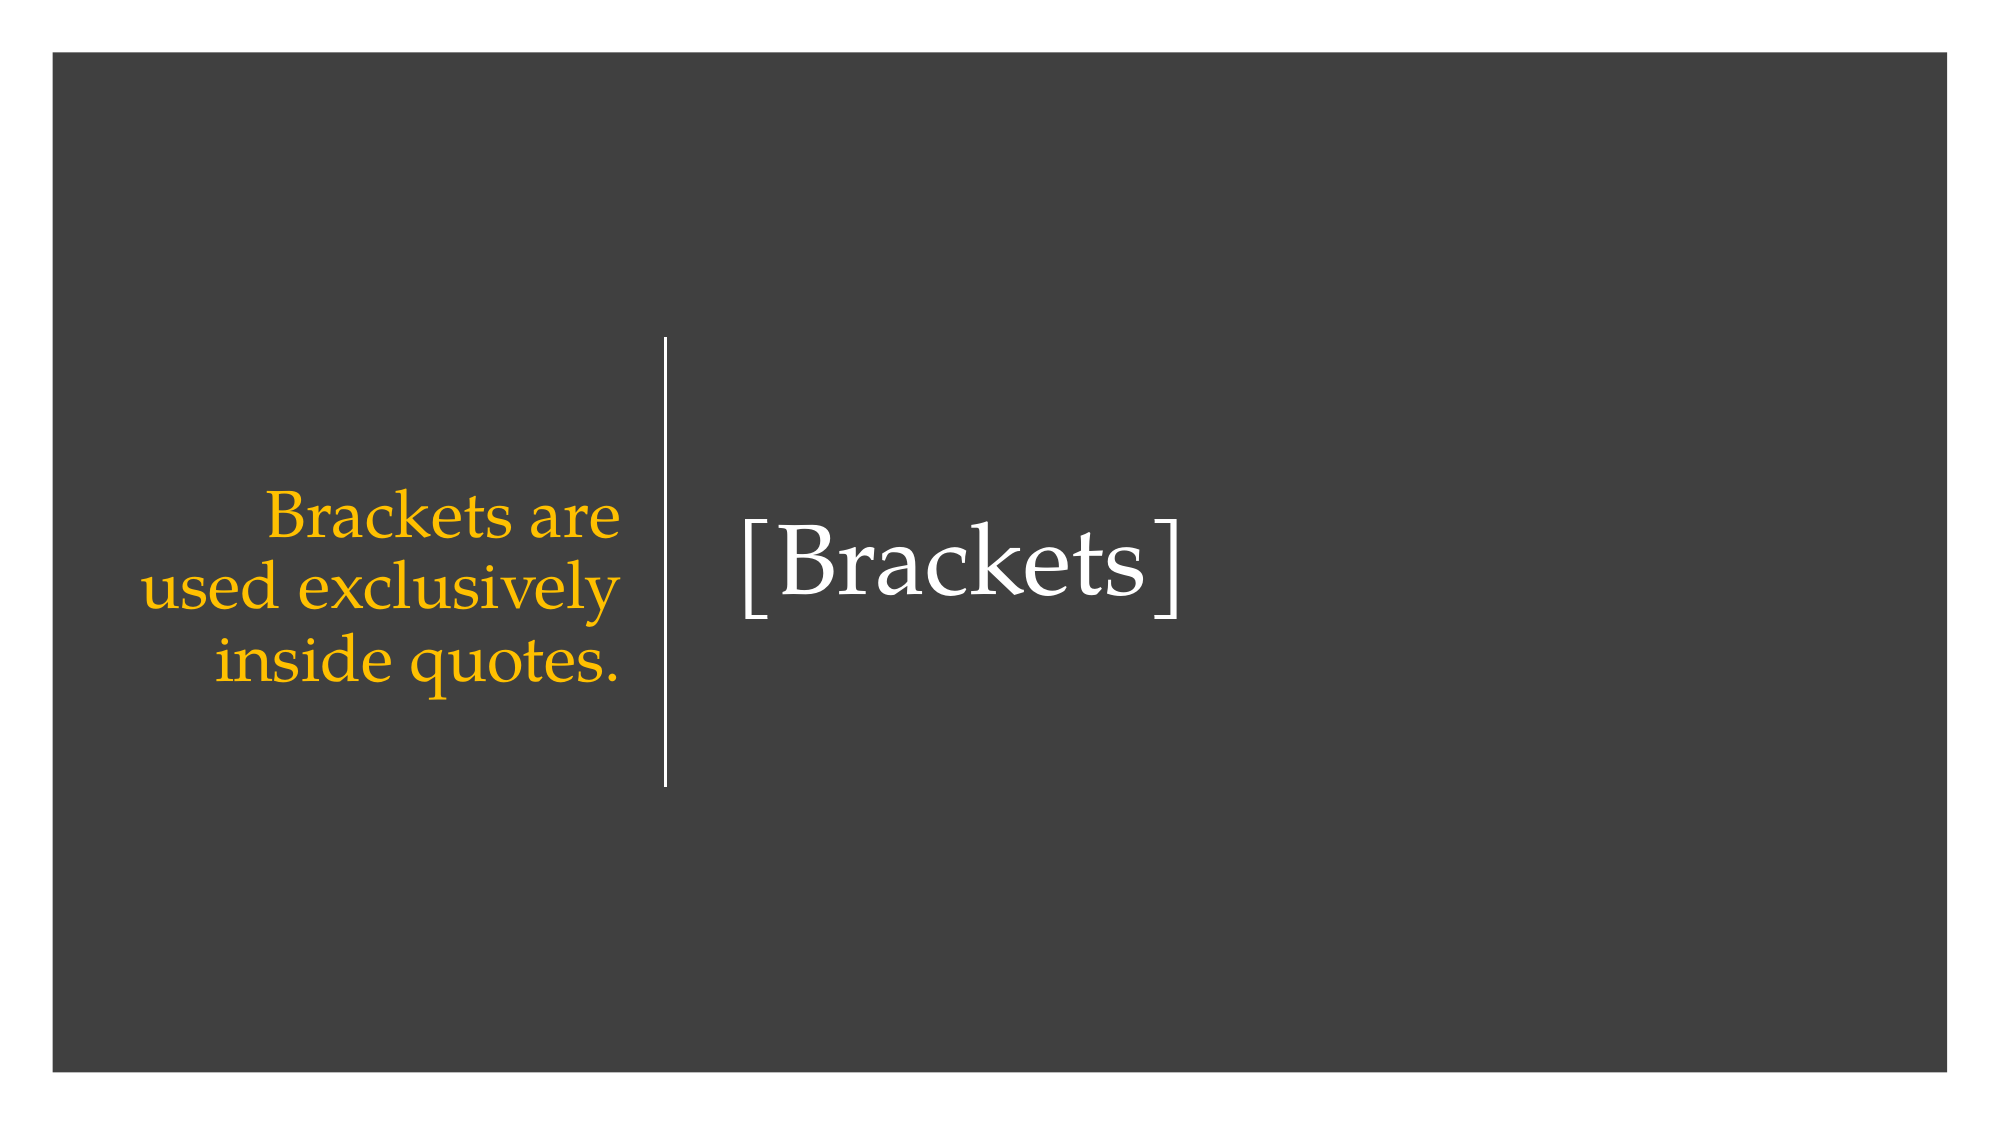

# [Brackets]
Brackets are used exclusively inside quotes.